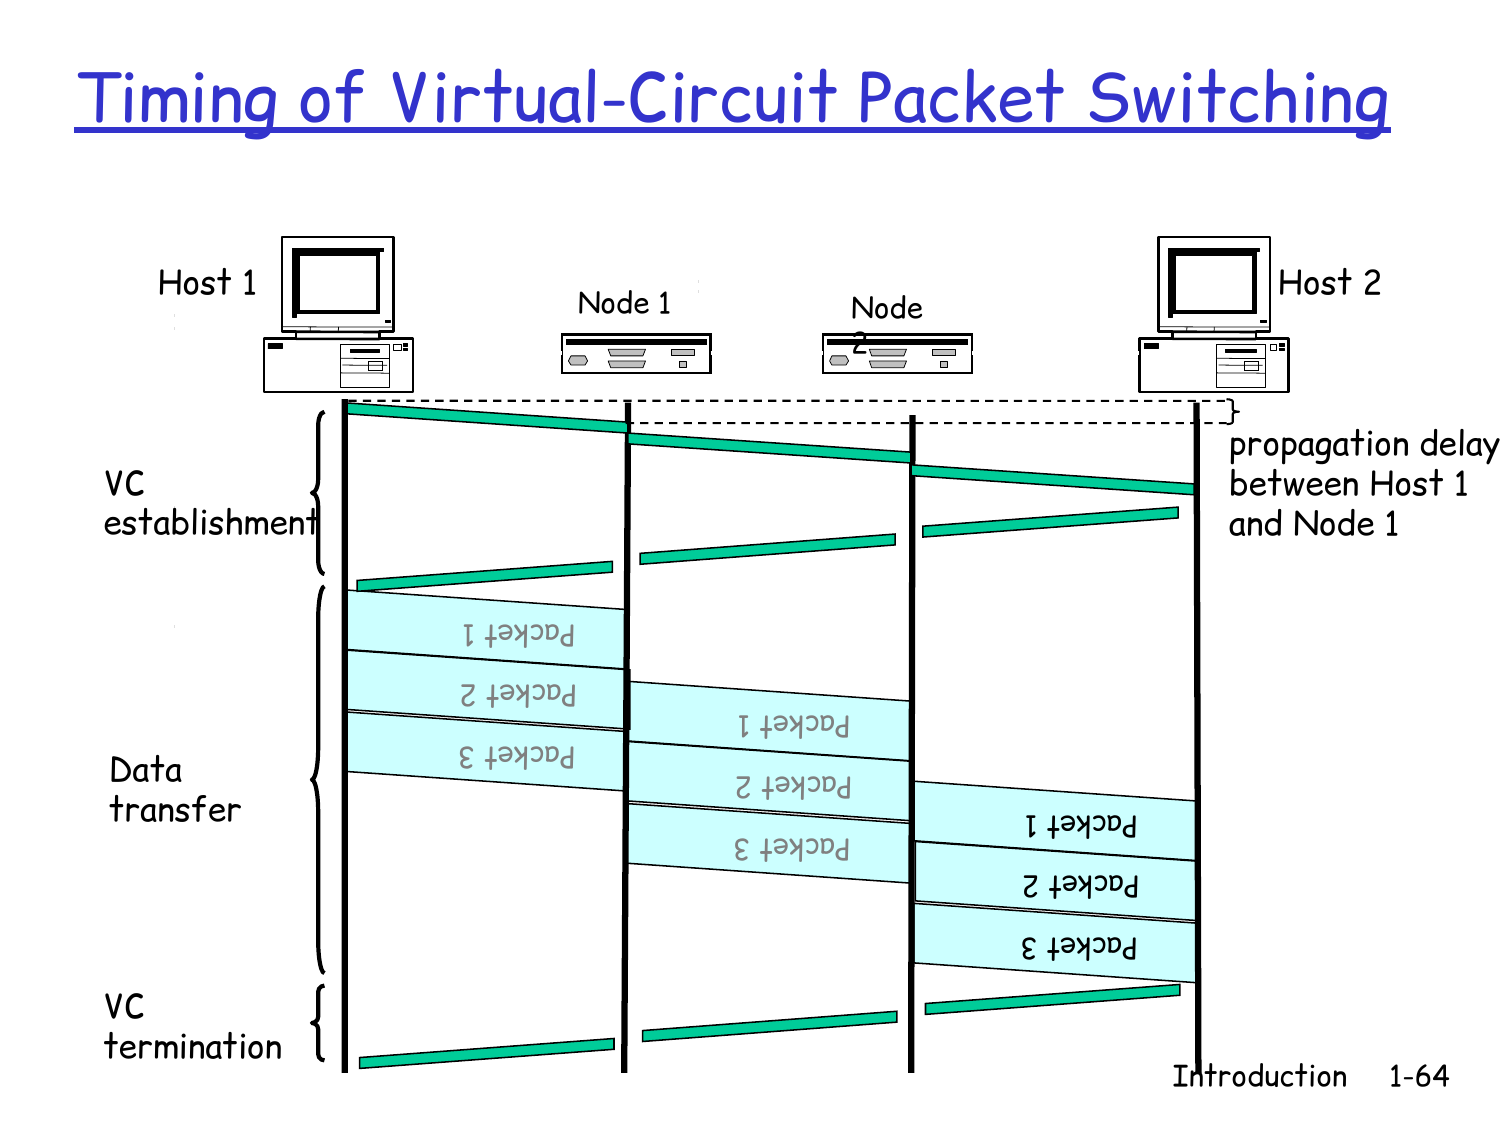

# Timing of Virtual-Circuit Packet Switching

Host 1
Host 2

Node 1
Node 2

propagation delay
between Host 1
and Node 1

VC
establishment

Packet 1
Packet 2
Packet 3

Packet 1
Packet 2
Packet 3
Data
transfer
Packet 1
Packet 2
Packet 3
VC
termination

 Introduction
1-64